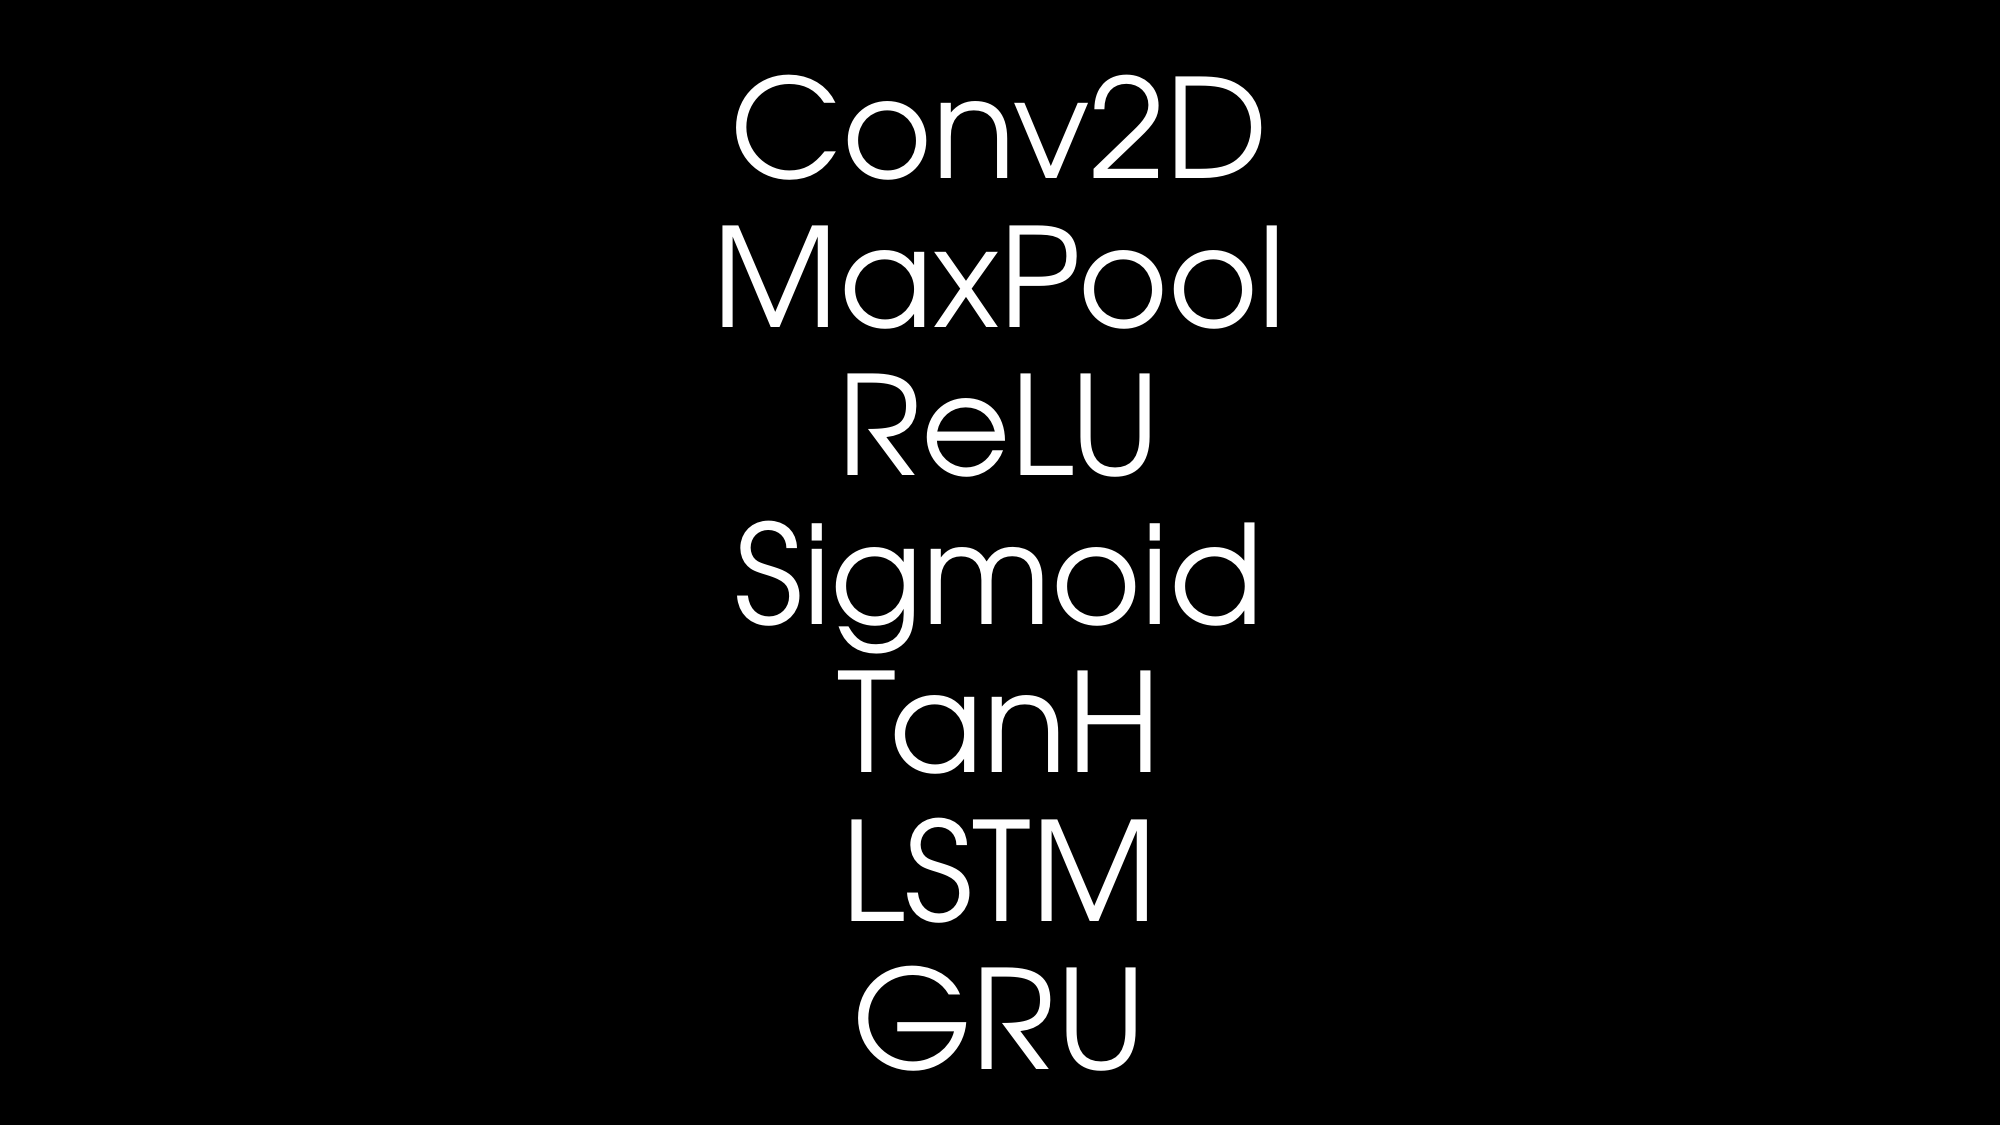

# Conv2D MaxPool ReLU Sigmoid TanH LSTM GRU